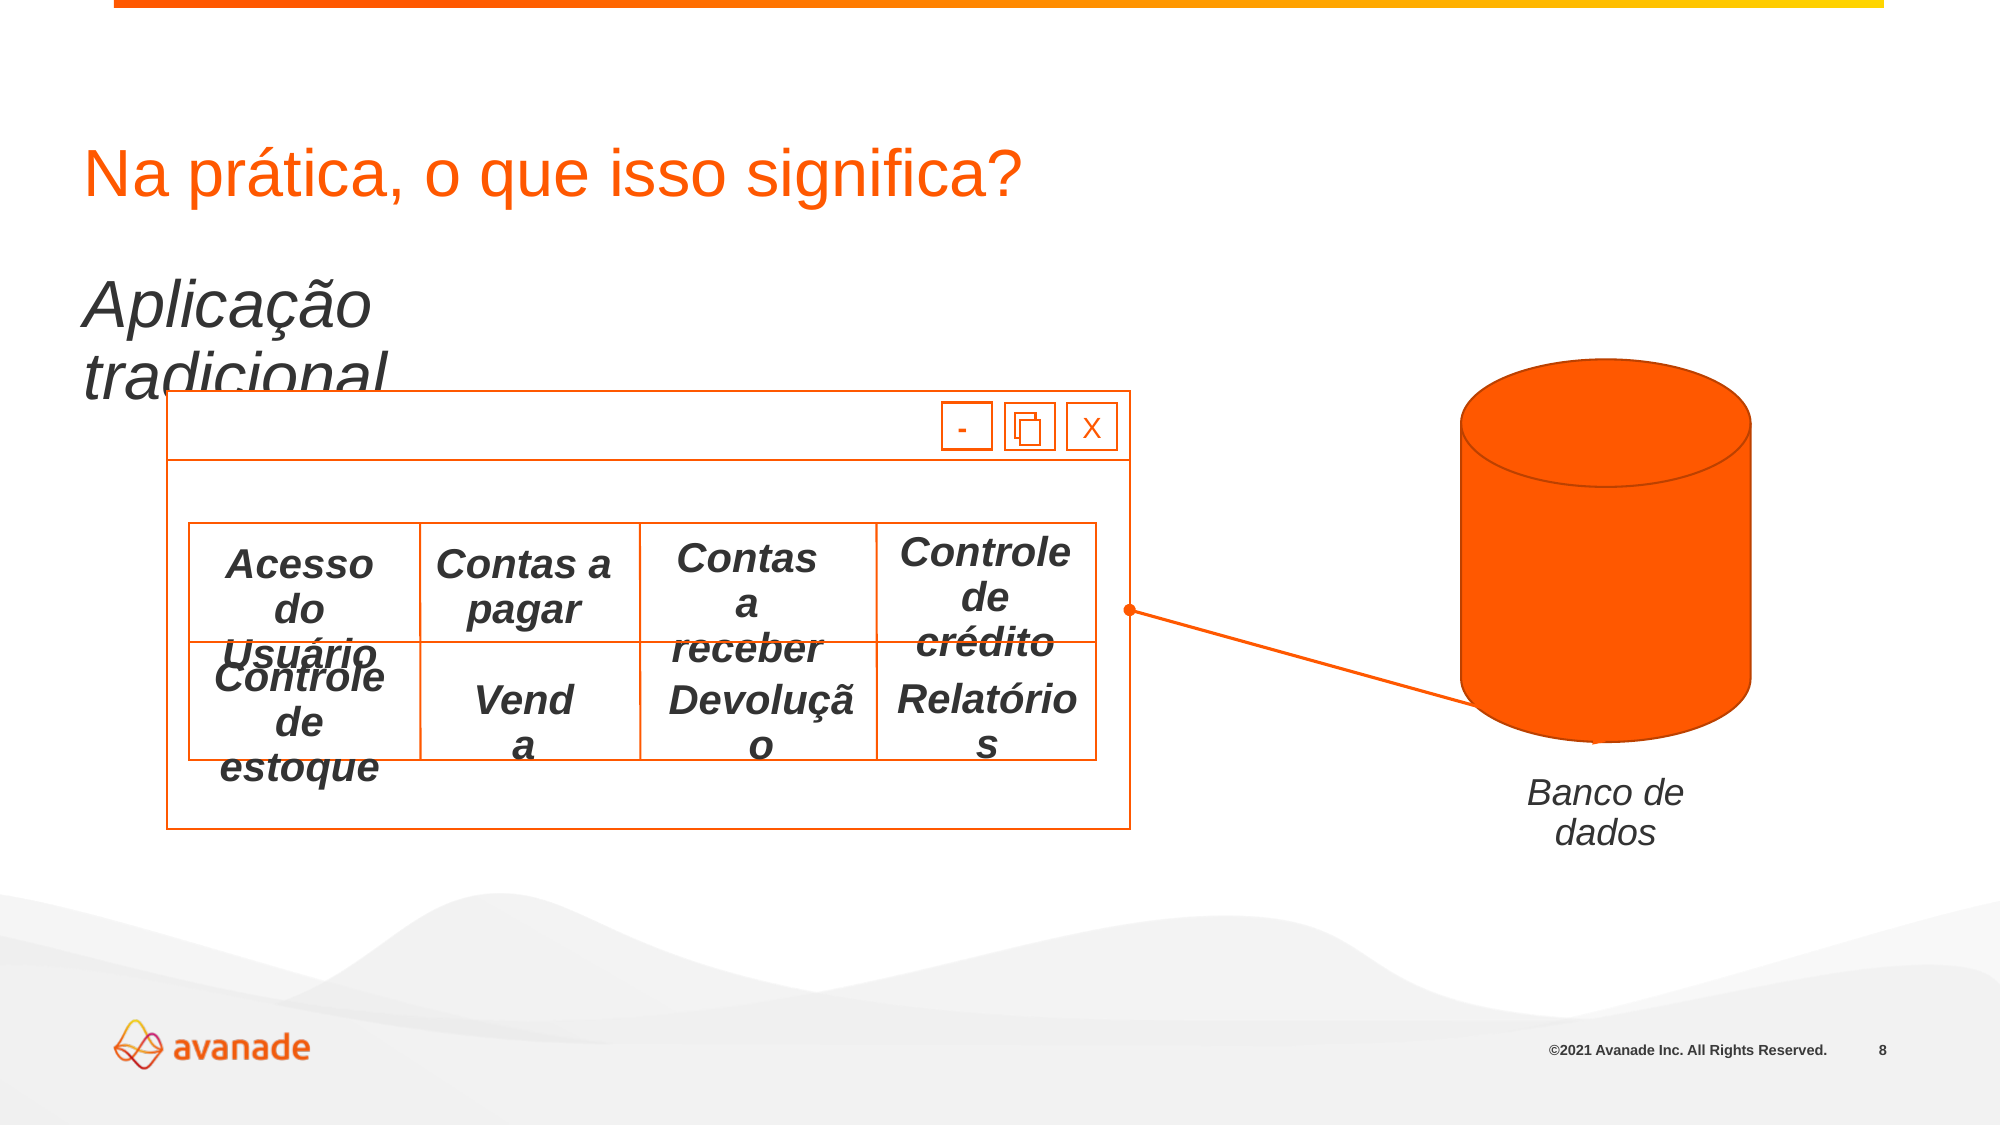

Na prática, o que isso significa?
Aplicação tradicional

-
X

Controle de crédito
Contas a receber
Acesso do Usuário
Contas a pagar
Controle de estoque
Relatórios
Venda
Devolução
Banco de dados